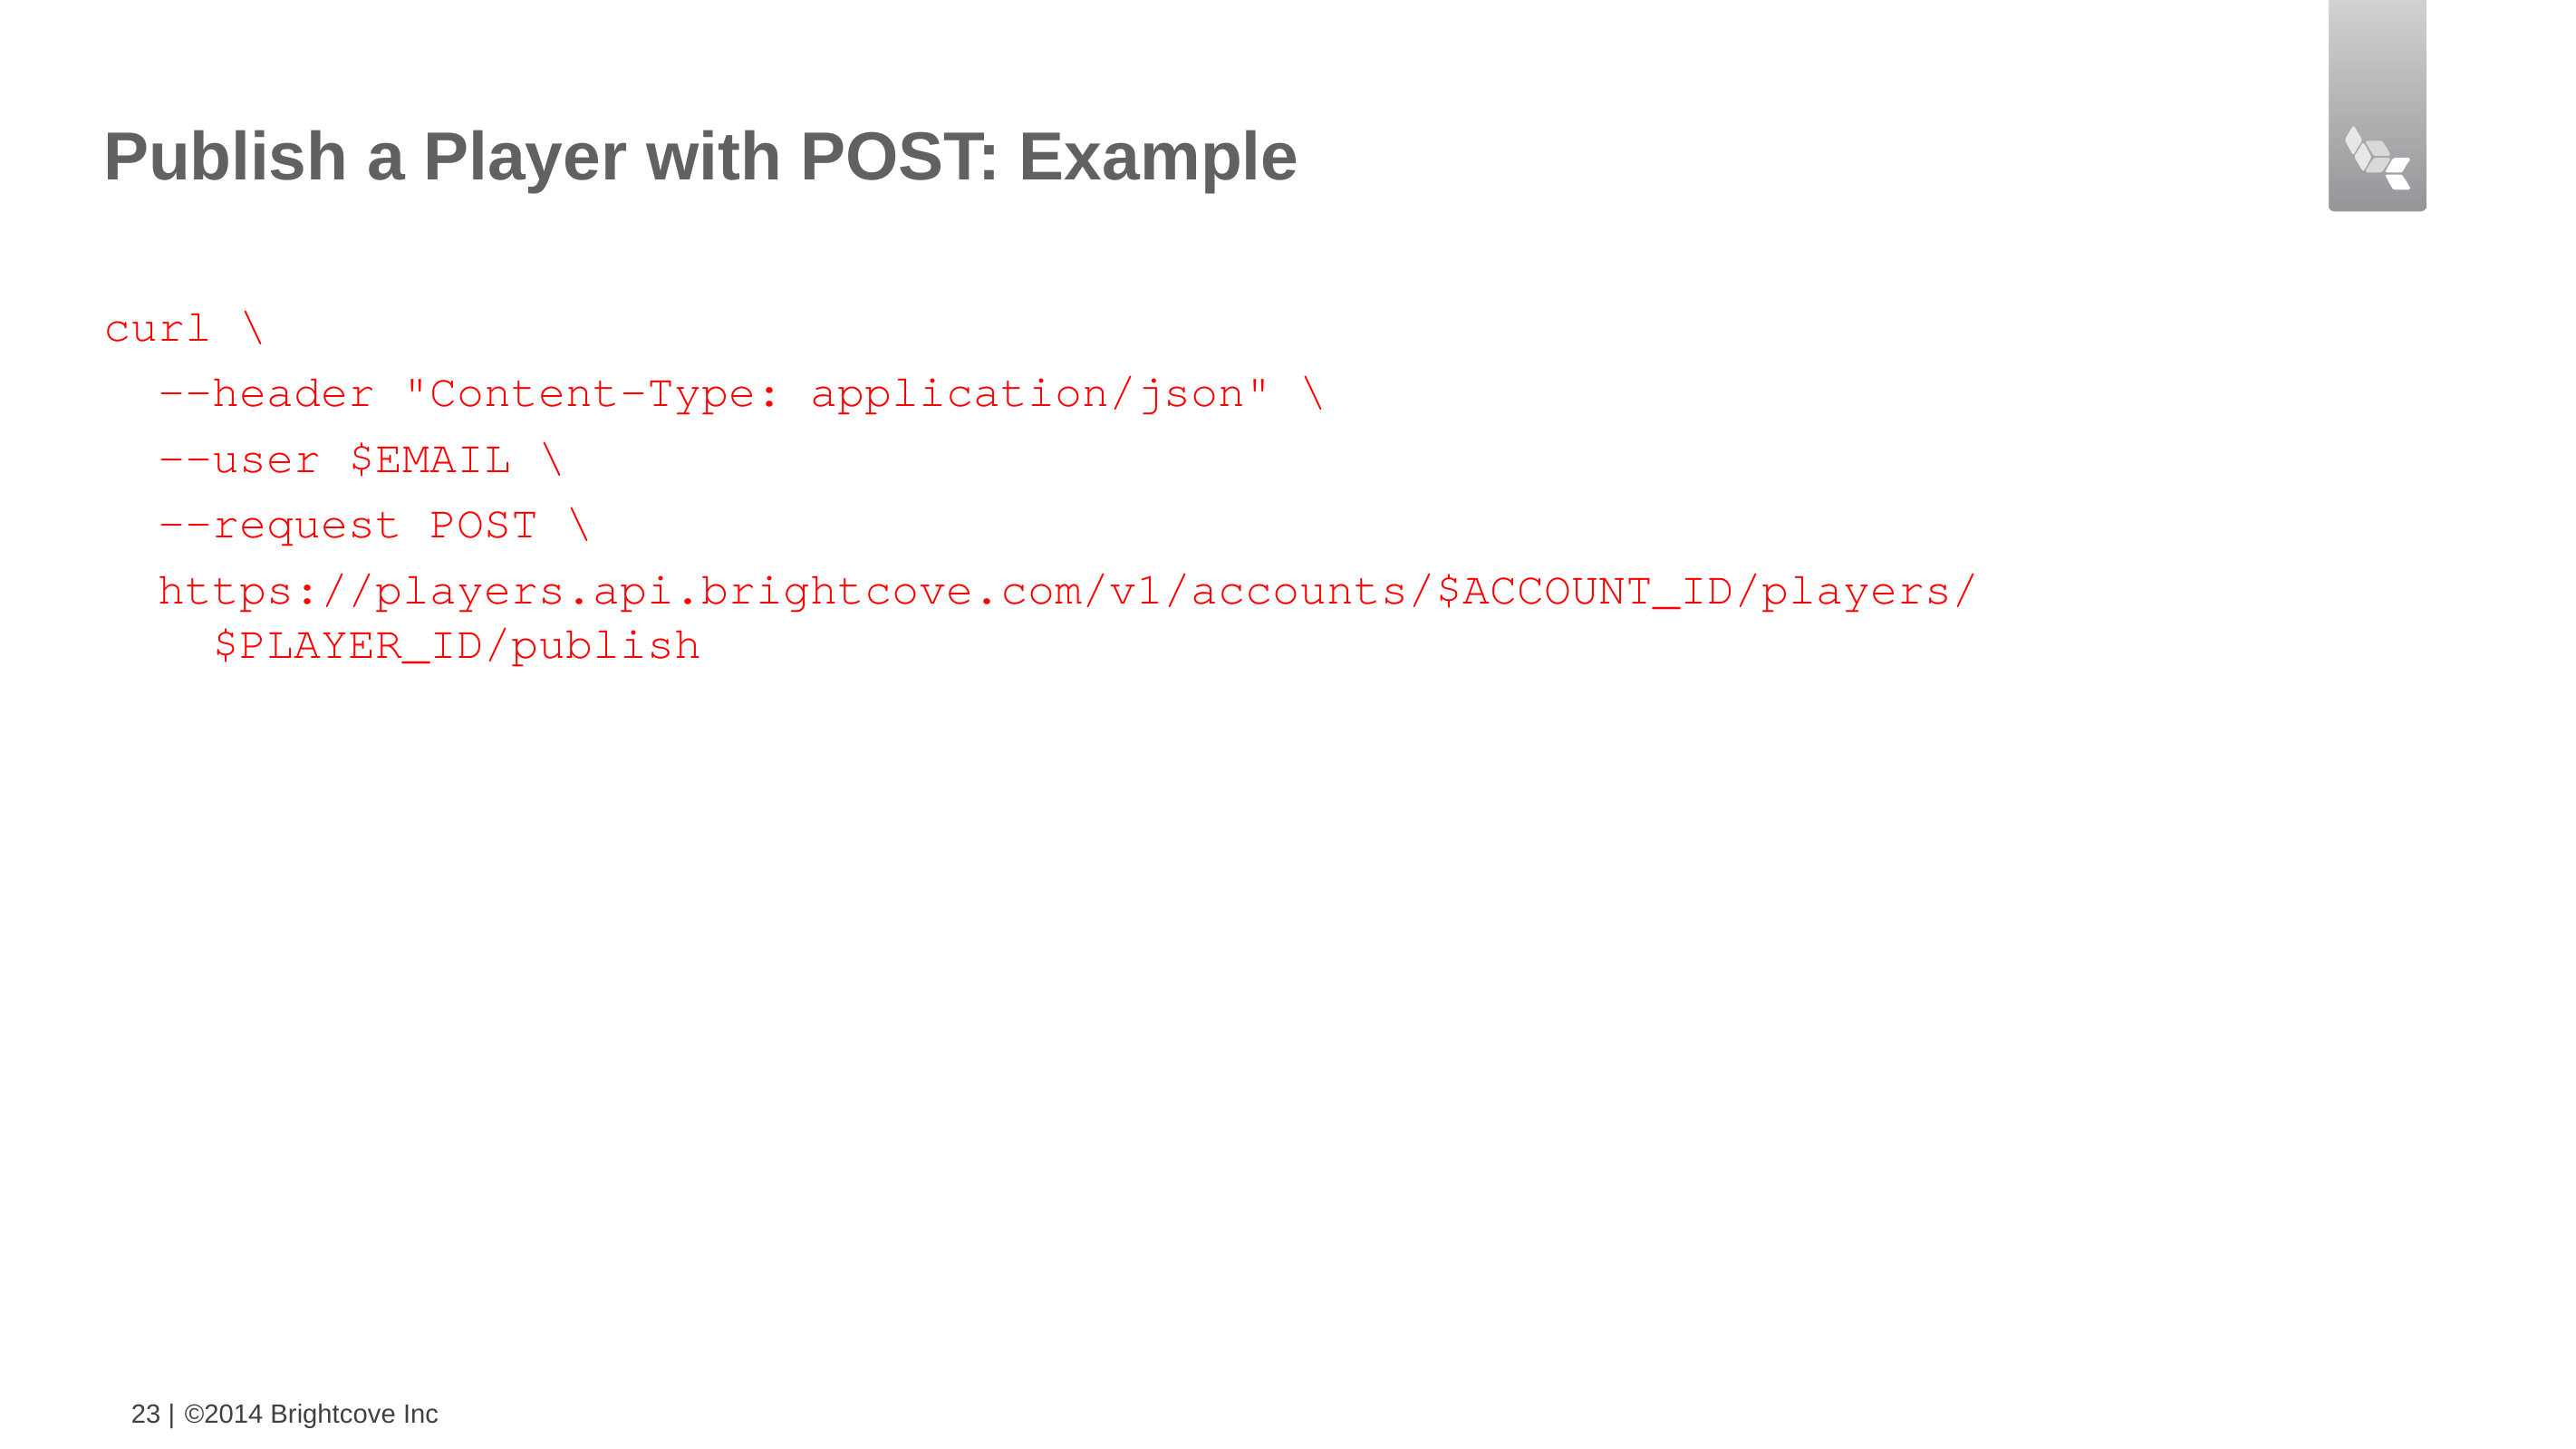

# Publish a Player with POST: Example
curl \
  --header "Content-Type: application/json" \
  --user $EMAIL \
  --request POST \
  https://players.api.brightcove.com/v1/accounts/$ACCOUNT_ID/players/
    $PLAYER_ID/publish
23 |
©2014 Brightcove Inc